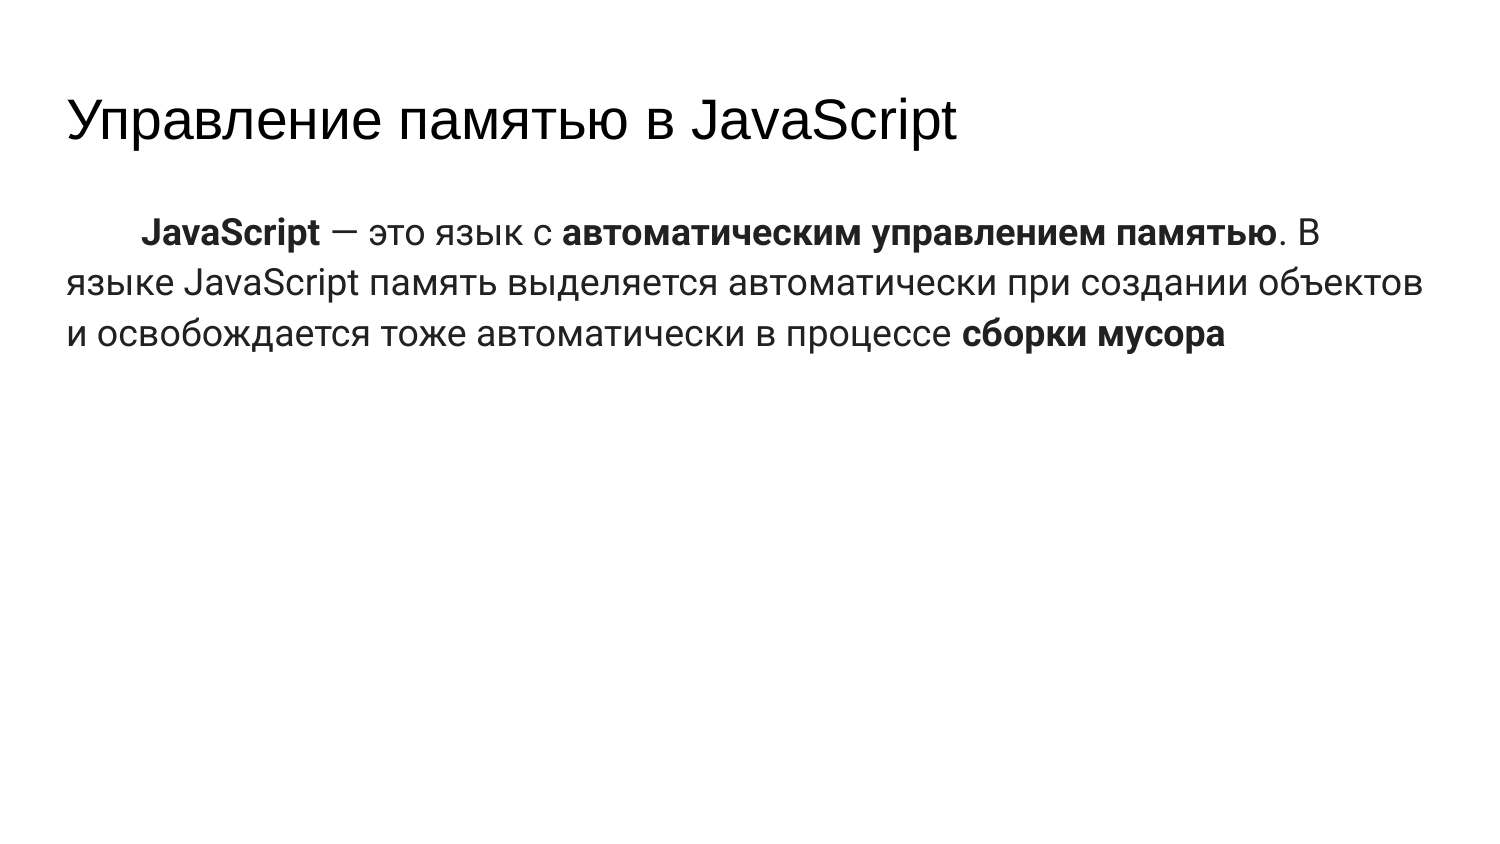

# Управление памятью в JavaScript
JavaScript — это язык с автоматическим управлением памятью. В языке JavaScript память выделяется автоматически при создании объектов и освобождается тоже автоматически в процессе сборки мусора